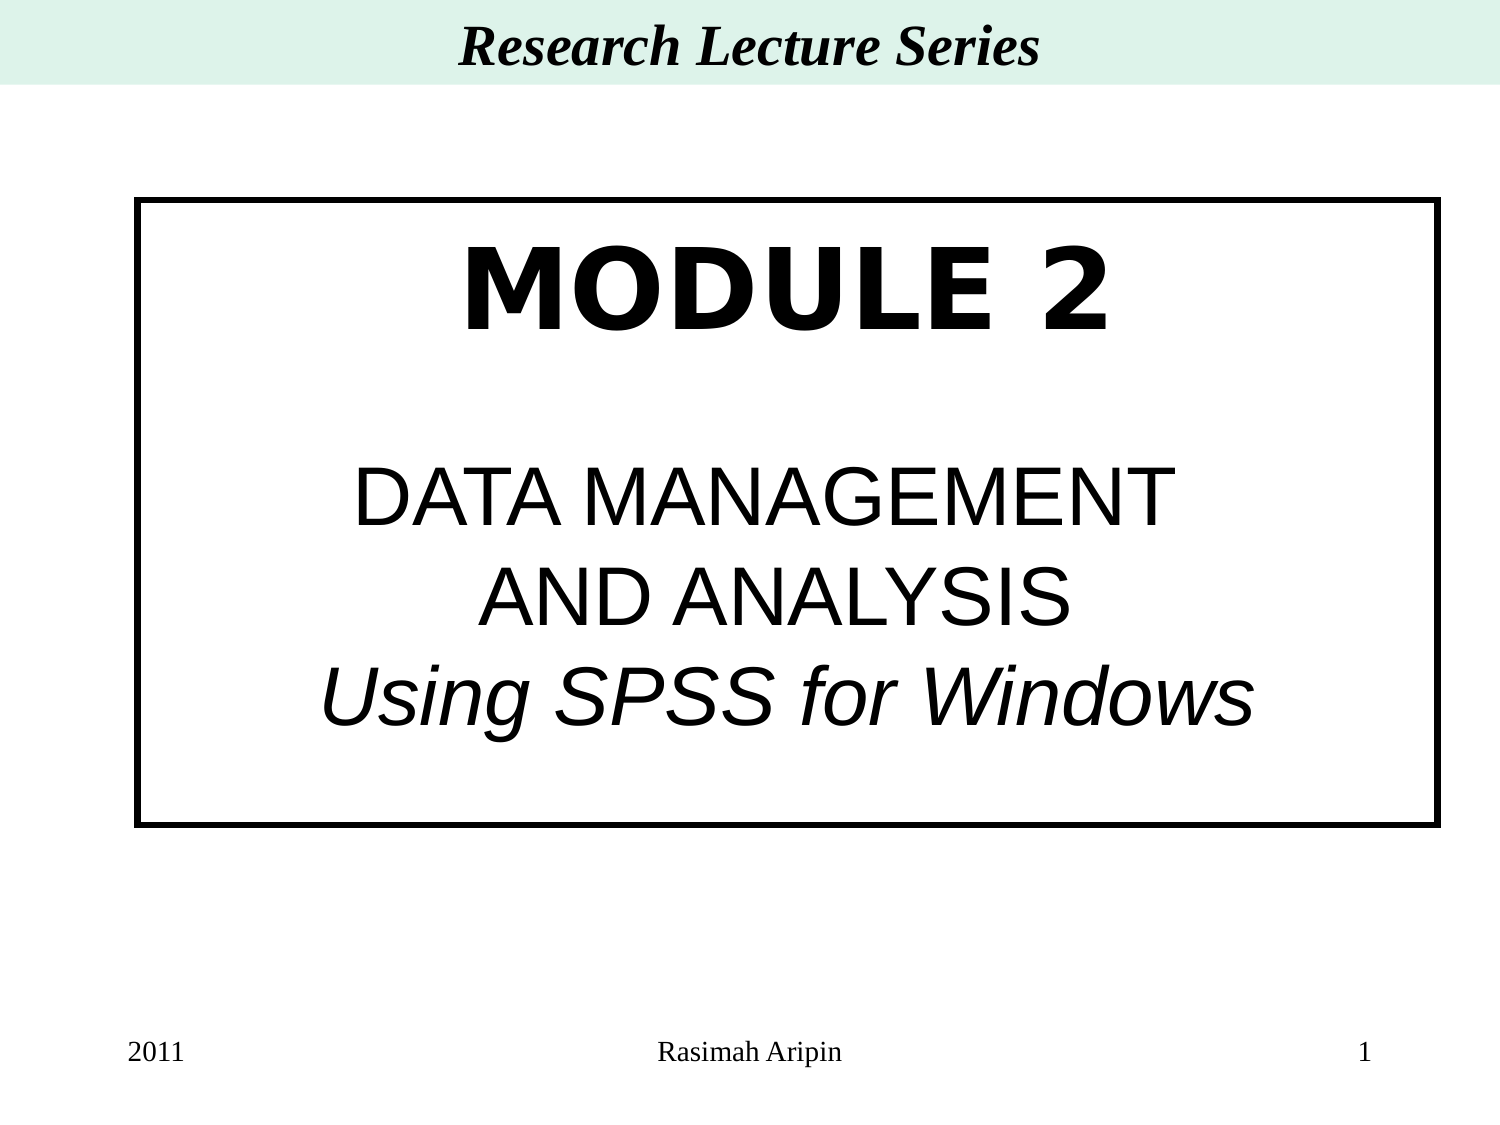

Research Lecture Series

# MODULE 2 DATA MANAGEMENT AND ANALYSIS Using SPSS for Windows
2011
Rasimah Aripin
1